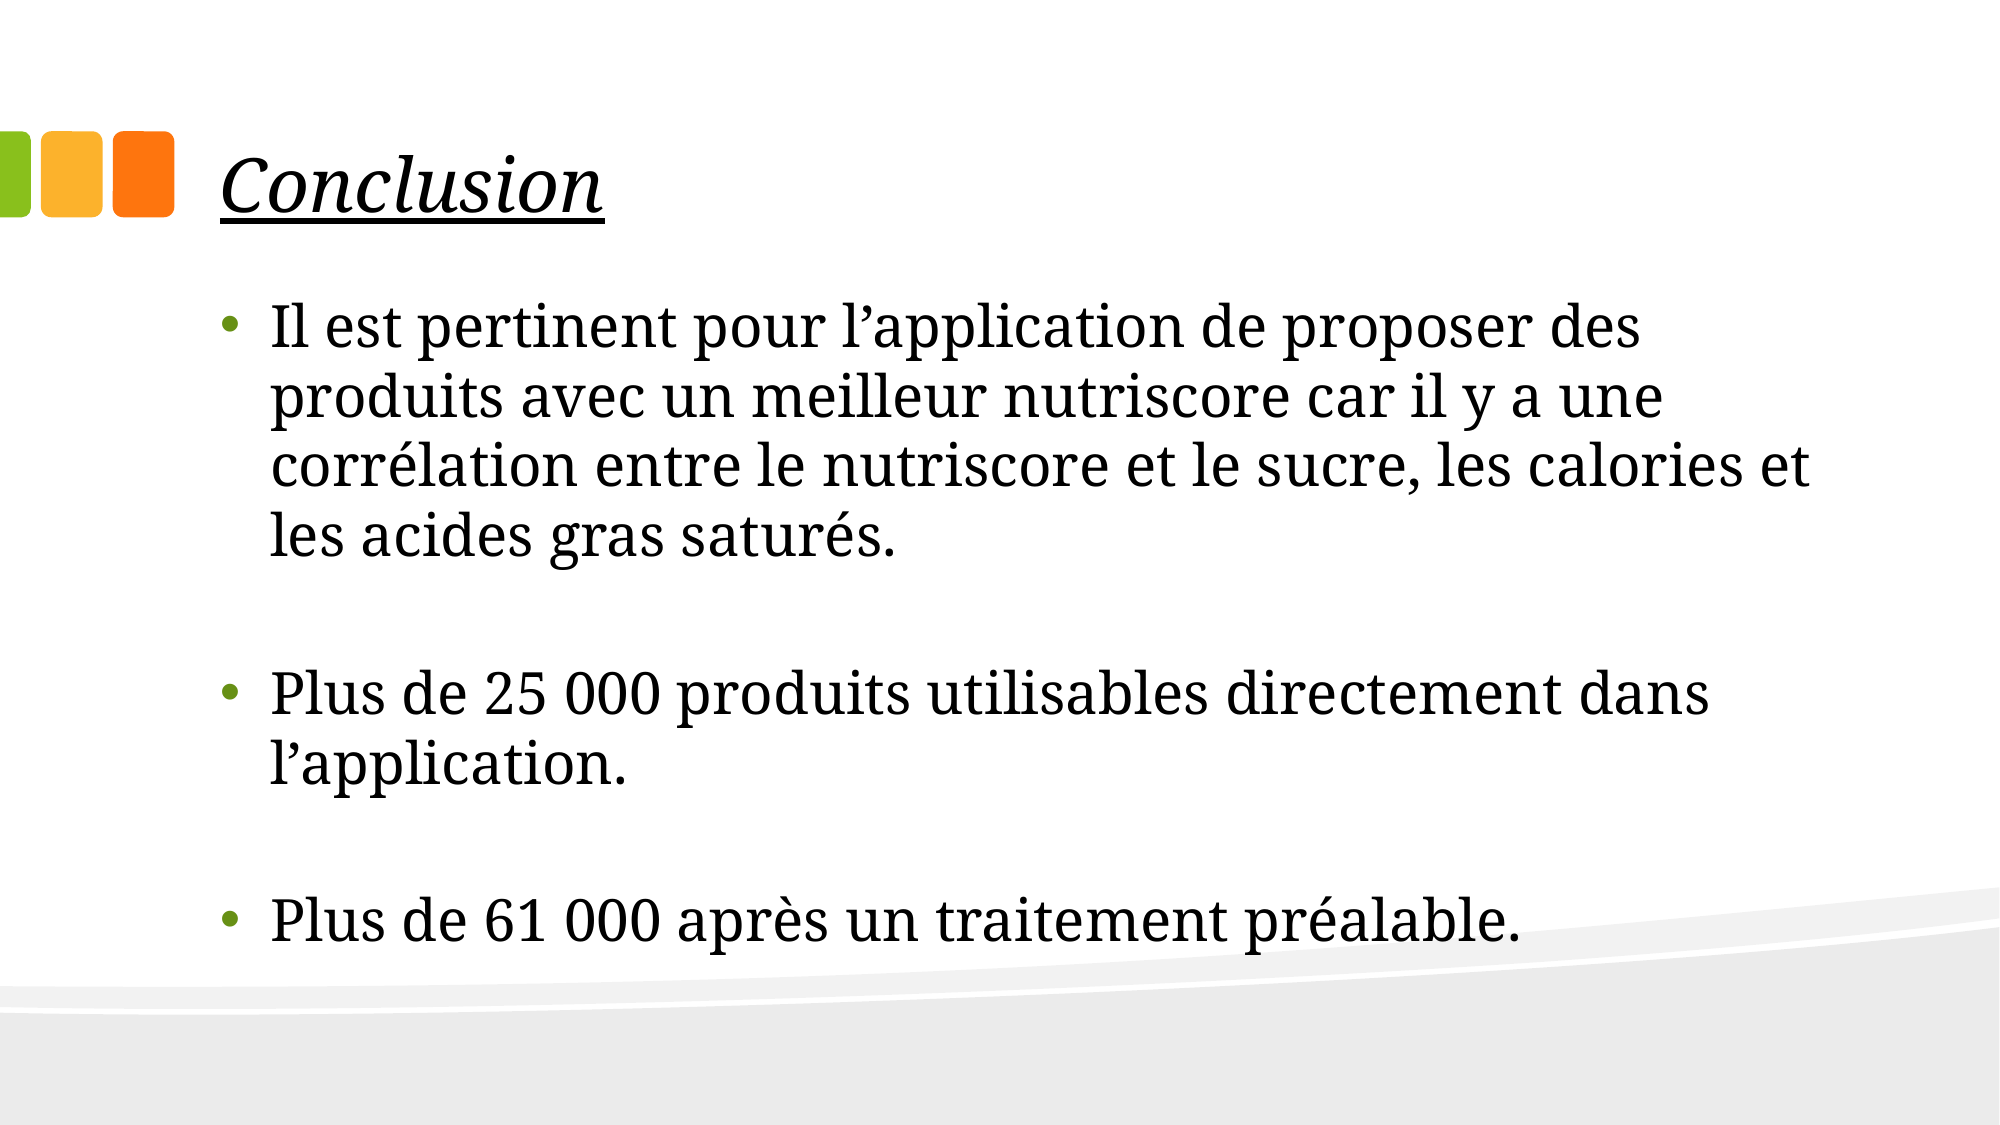

# Conclusion
Il est pertinent pour l’application de proposer des produits avec un meilleur nutriscore car il y a une corrélation entre le nutriscore et le sucre, les calories et les acides gras saturés.

Plus de 25 000 produits utilisables directement dans l’application.

Plus de 61 000 après un traitement préalable.